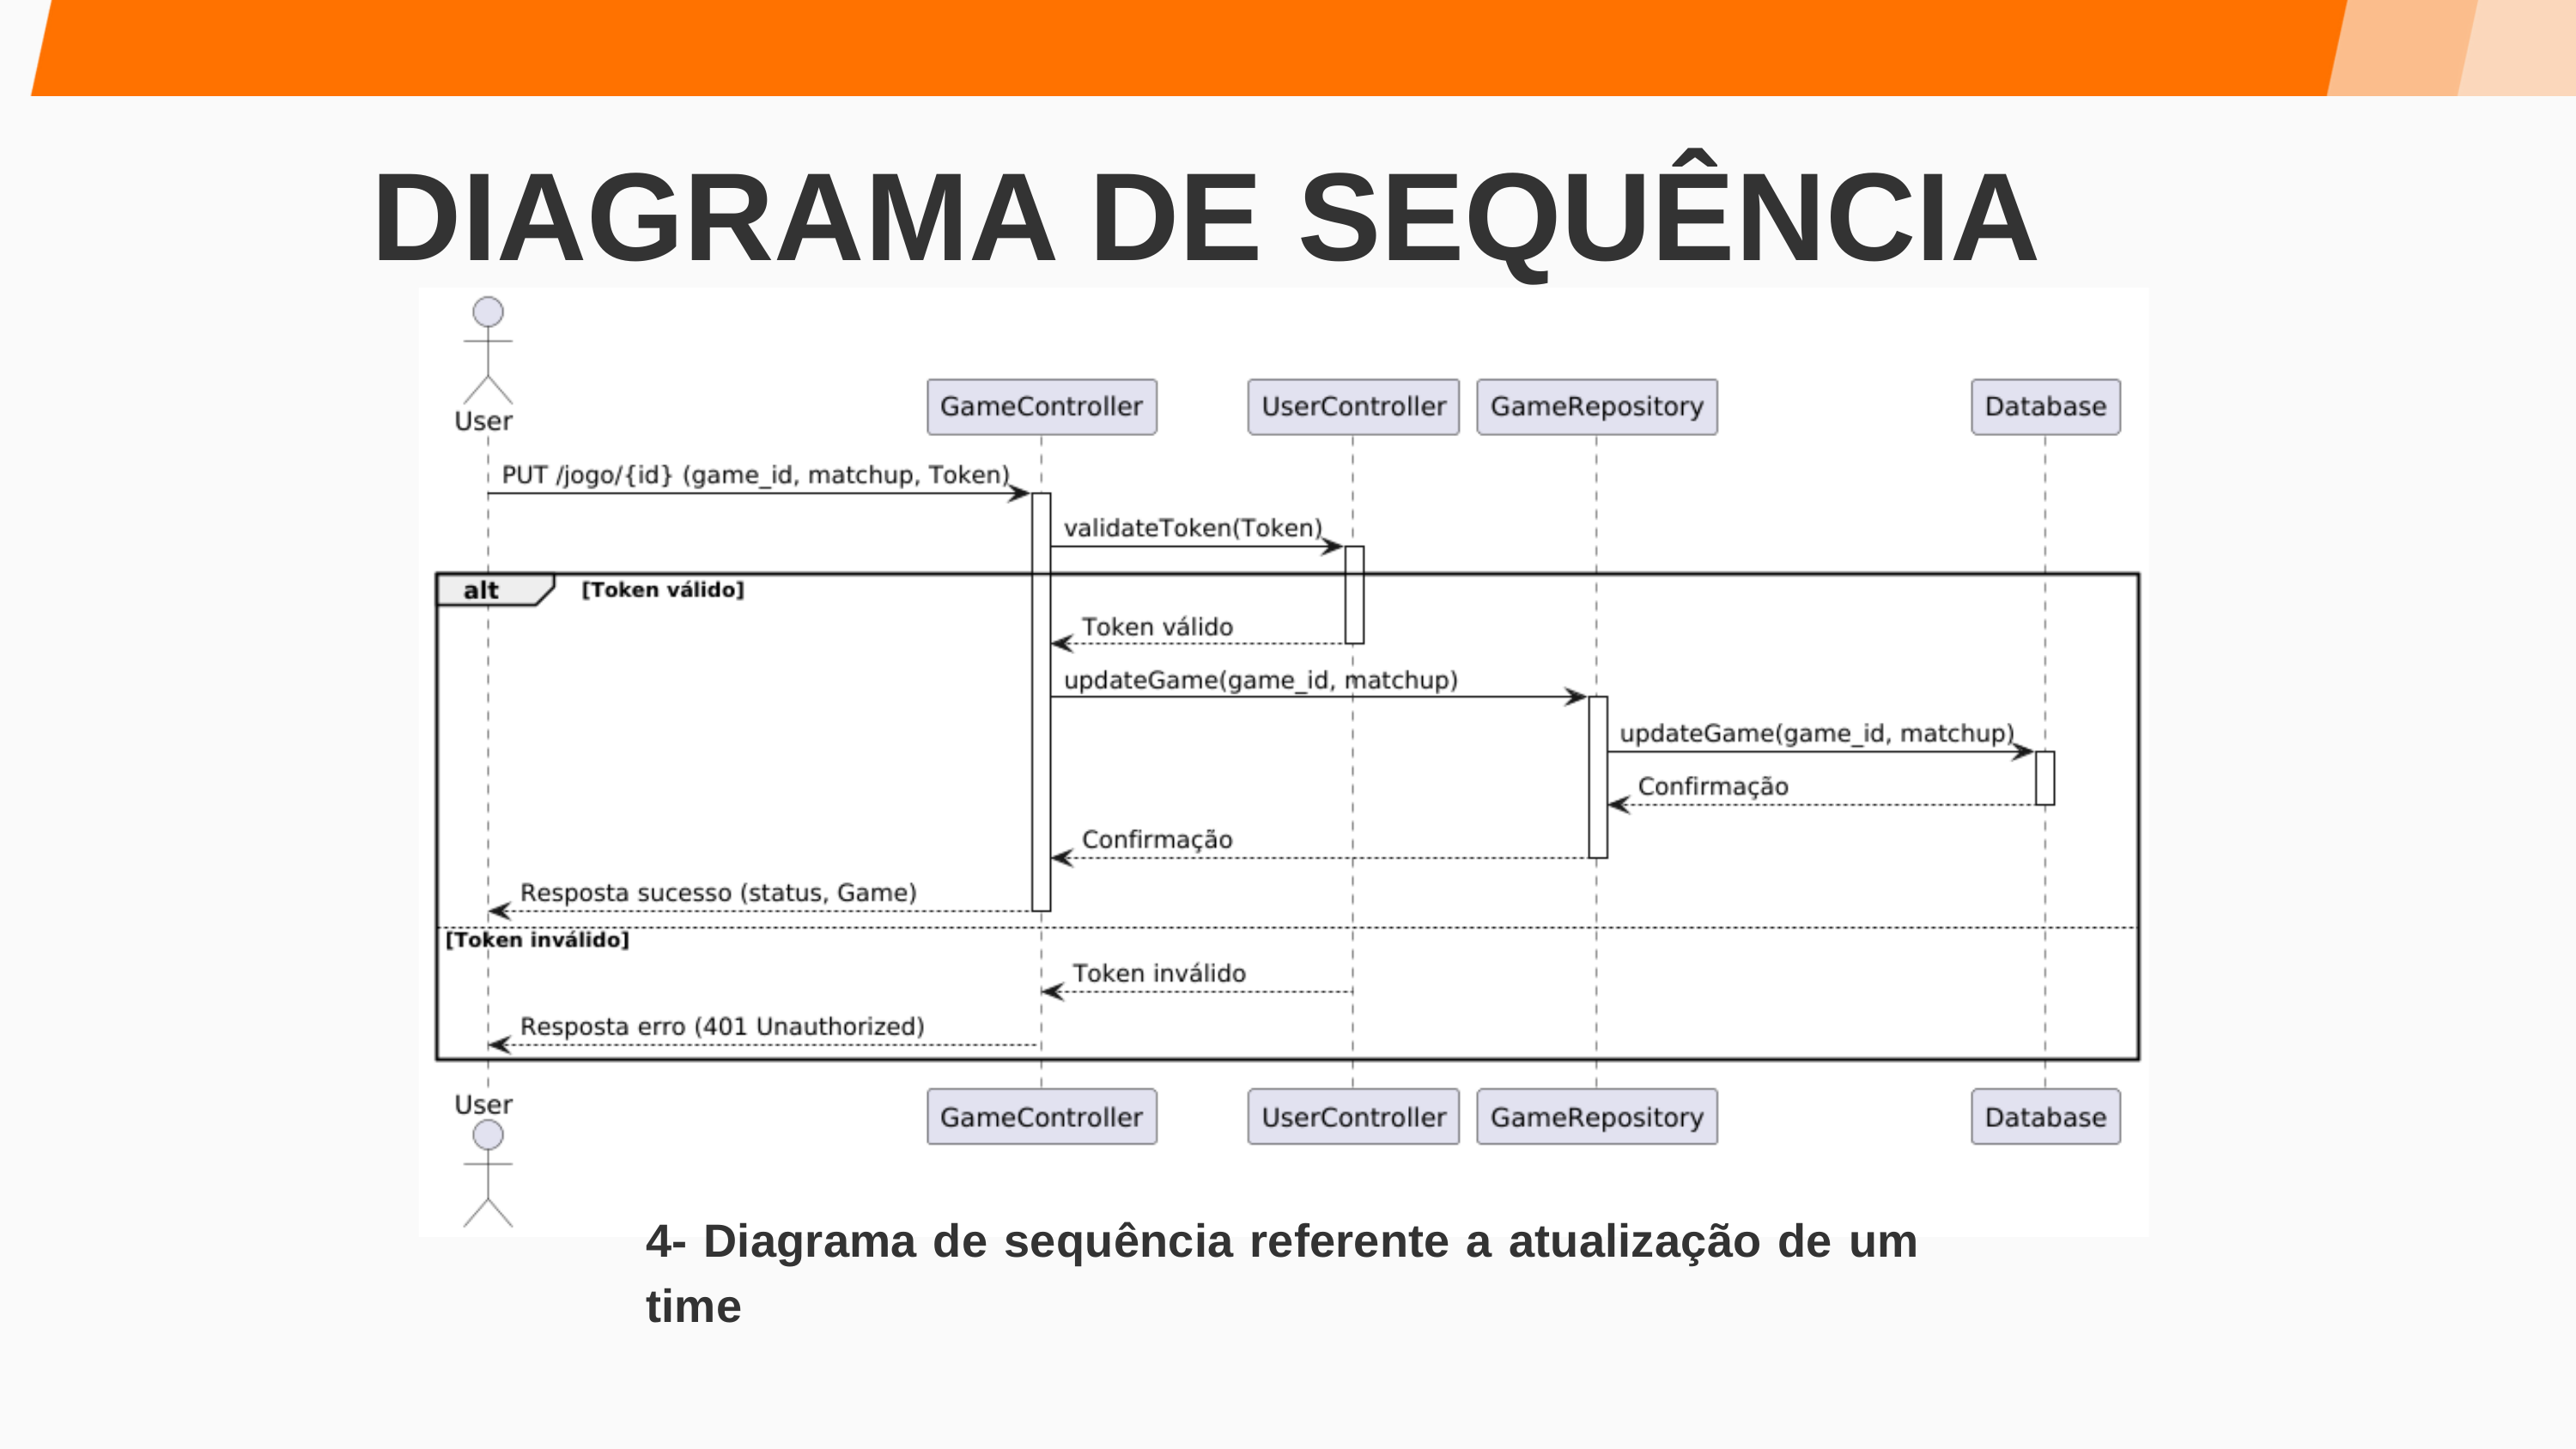

DIAGRAMA DE SEQUÊNCIA

4- Diagrama de sequência referente a atualização de um time